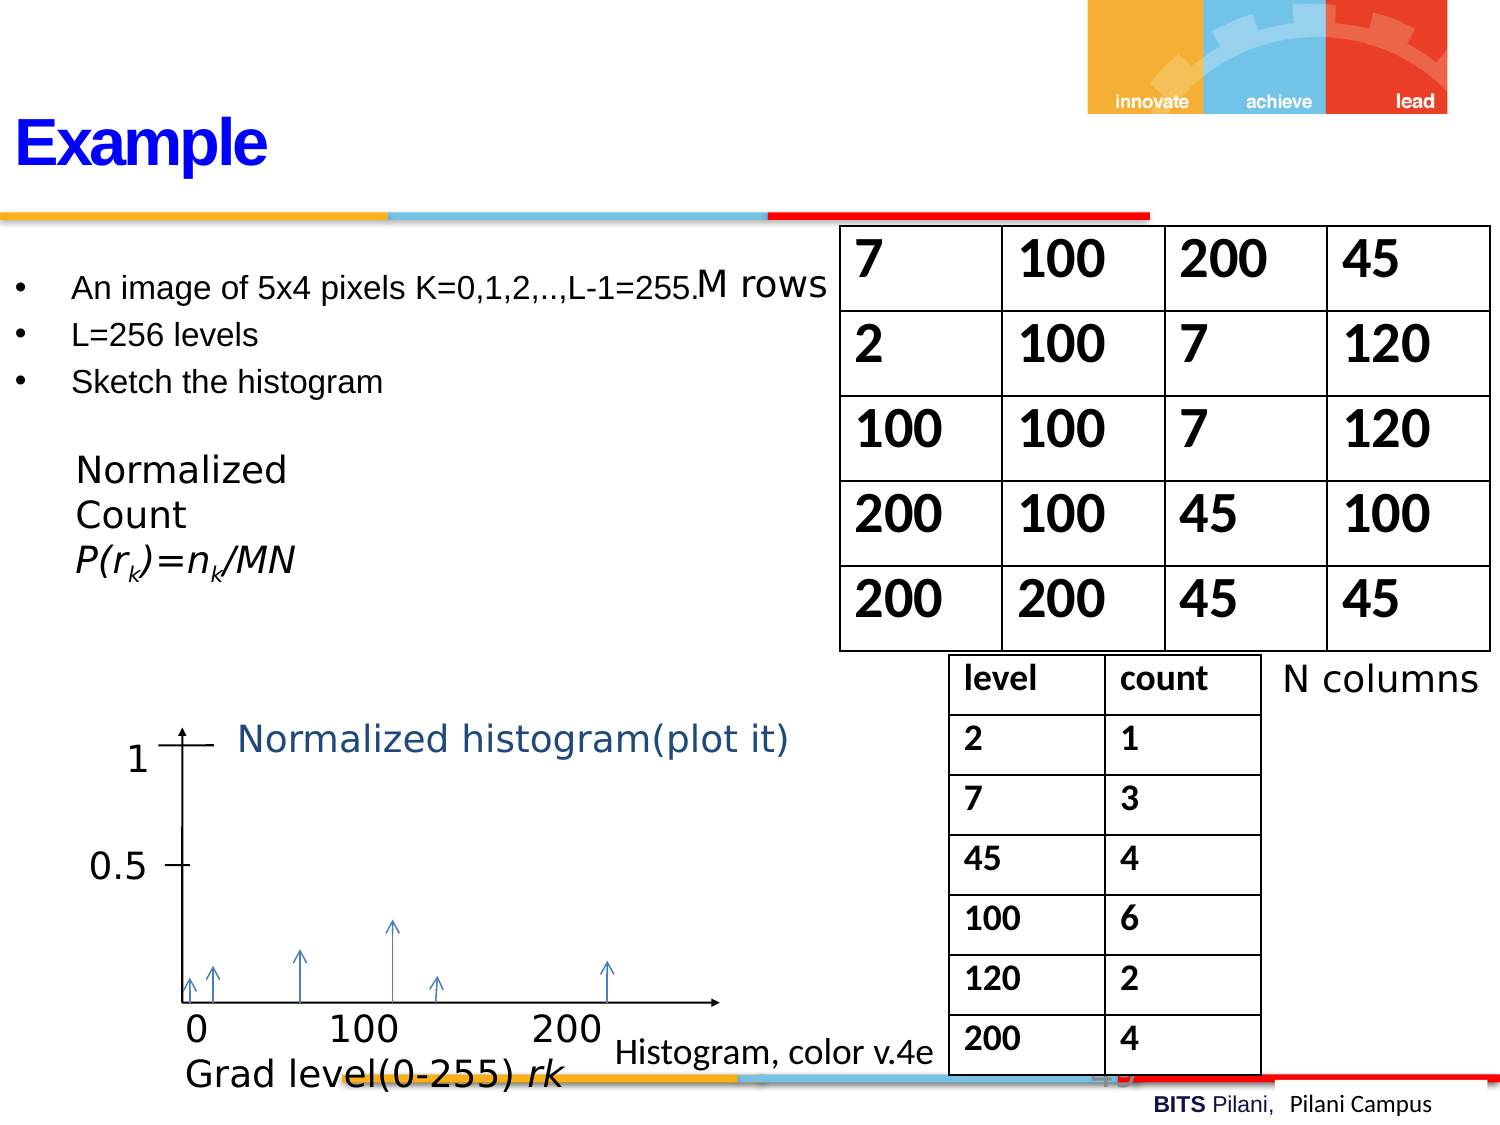

Example

An image of 5x4 pixels K=0,1,2,..,L-1=255.
L=256 levels
Sketch the histogram

| 7 | 100 | 200 | 45 |
| --- | --- | --- | --- |
| 2 | 100 | 7 | 120 |
| 100 | 100 | 7 | 120 |
| 200 | 100 | 45 | 100 |
| 200 | 200 | 45 | 45 |
M rows

Normalized
Count
P(rk)=nk/MN
N columns
| level | count |
| --- | --- |
| 2 | 1 |
| 7 | 3 |
| 45 | 4 |
| 100 | 6 |
| 120 | 2 |
| 200 | 4 |
Normalized histogram(plot it)
1

0.5

0          100           200
Grad level(0-255) rk

Histogram, color v.4e
49
Pilani Campus